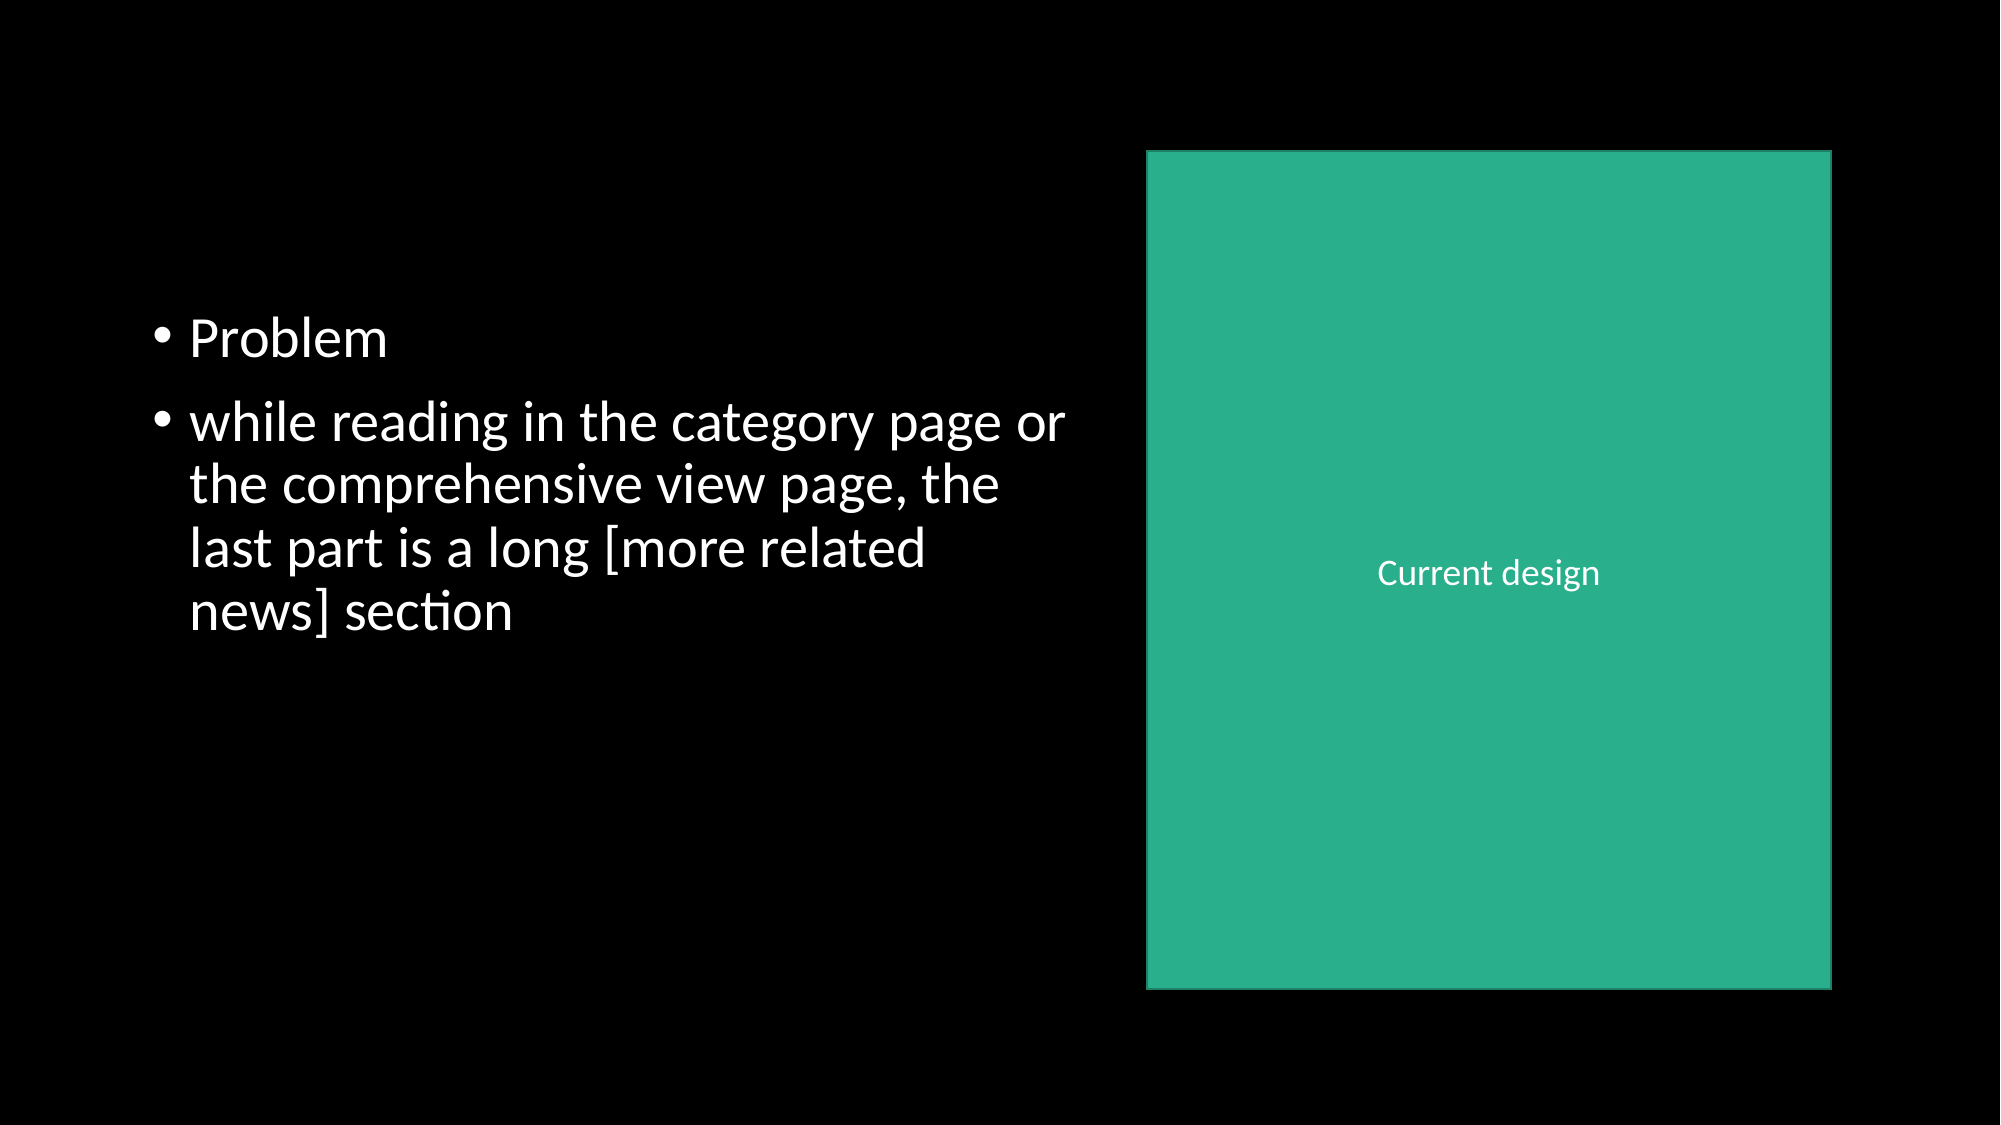

#
Current design
Problem
while reading in the category page or the comprehensive view page, the last part is a long [more related news] section